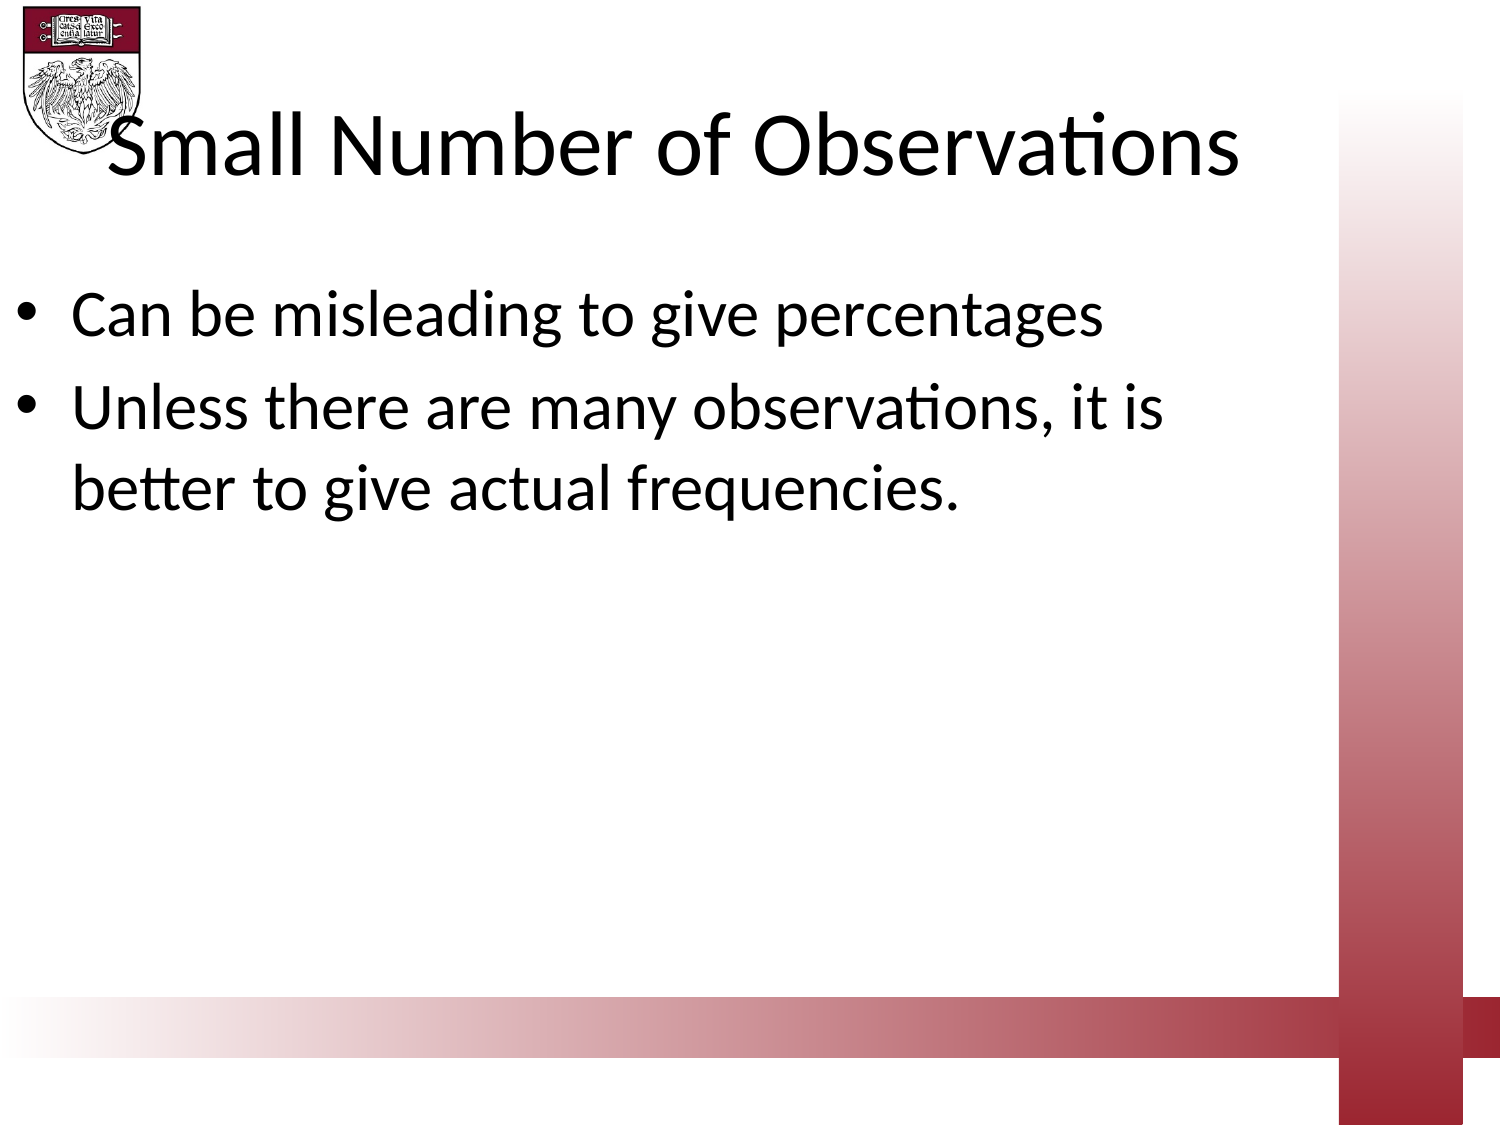

Small Number of Observations
Can be misleading to give percentages
Unless there are many observations, it is better to give actual frequencies.